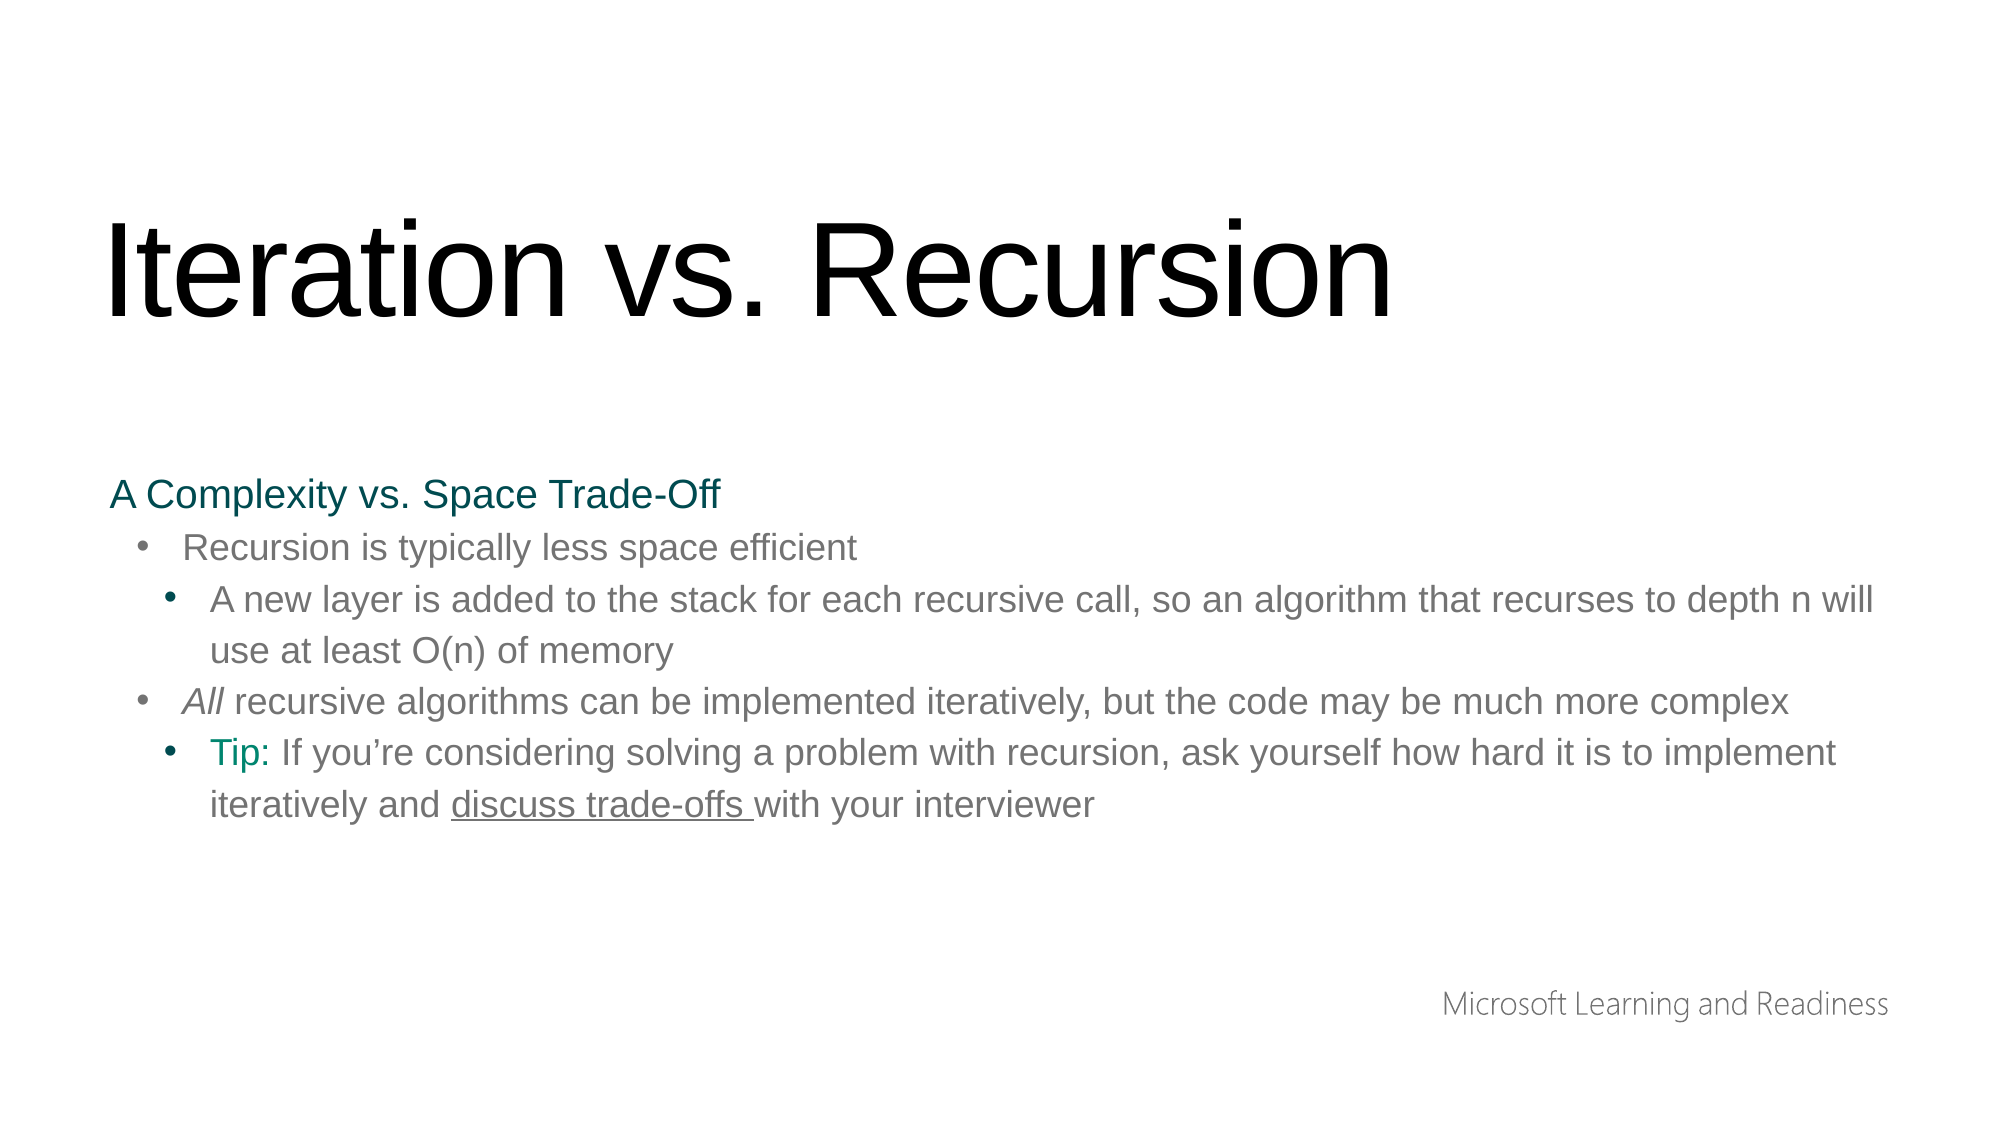

Iteration vs. Recursion
A Complexity vs. Space Trade-Off
Recursion is typically less space efficient
A new layer is added to the stack for each recursive call, so an algorithm that recurses to depth n will use at least O(n) of memory
All recursive algorithms can be implemented iteratively, but the code may be much more complex
Tip: If you’re considering solving a problem with recursion, ask yourself how hard it is to implement iteratively and discuss trade-offs with your interviewer